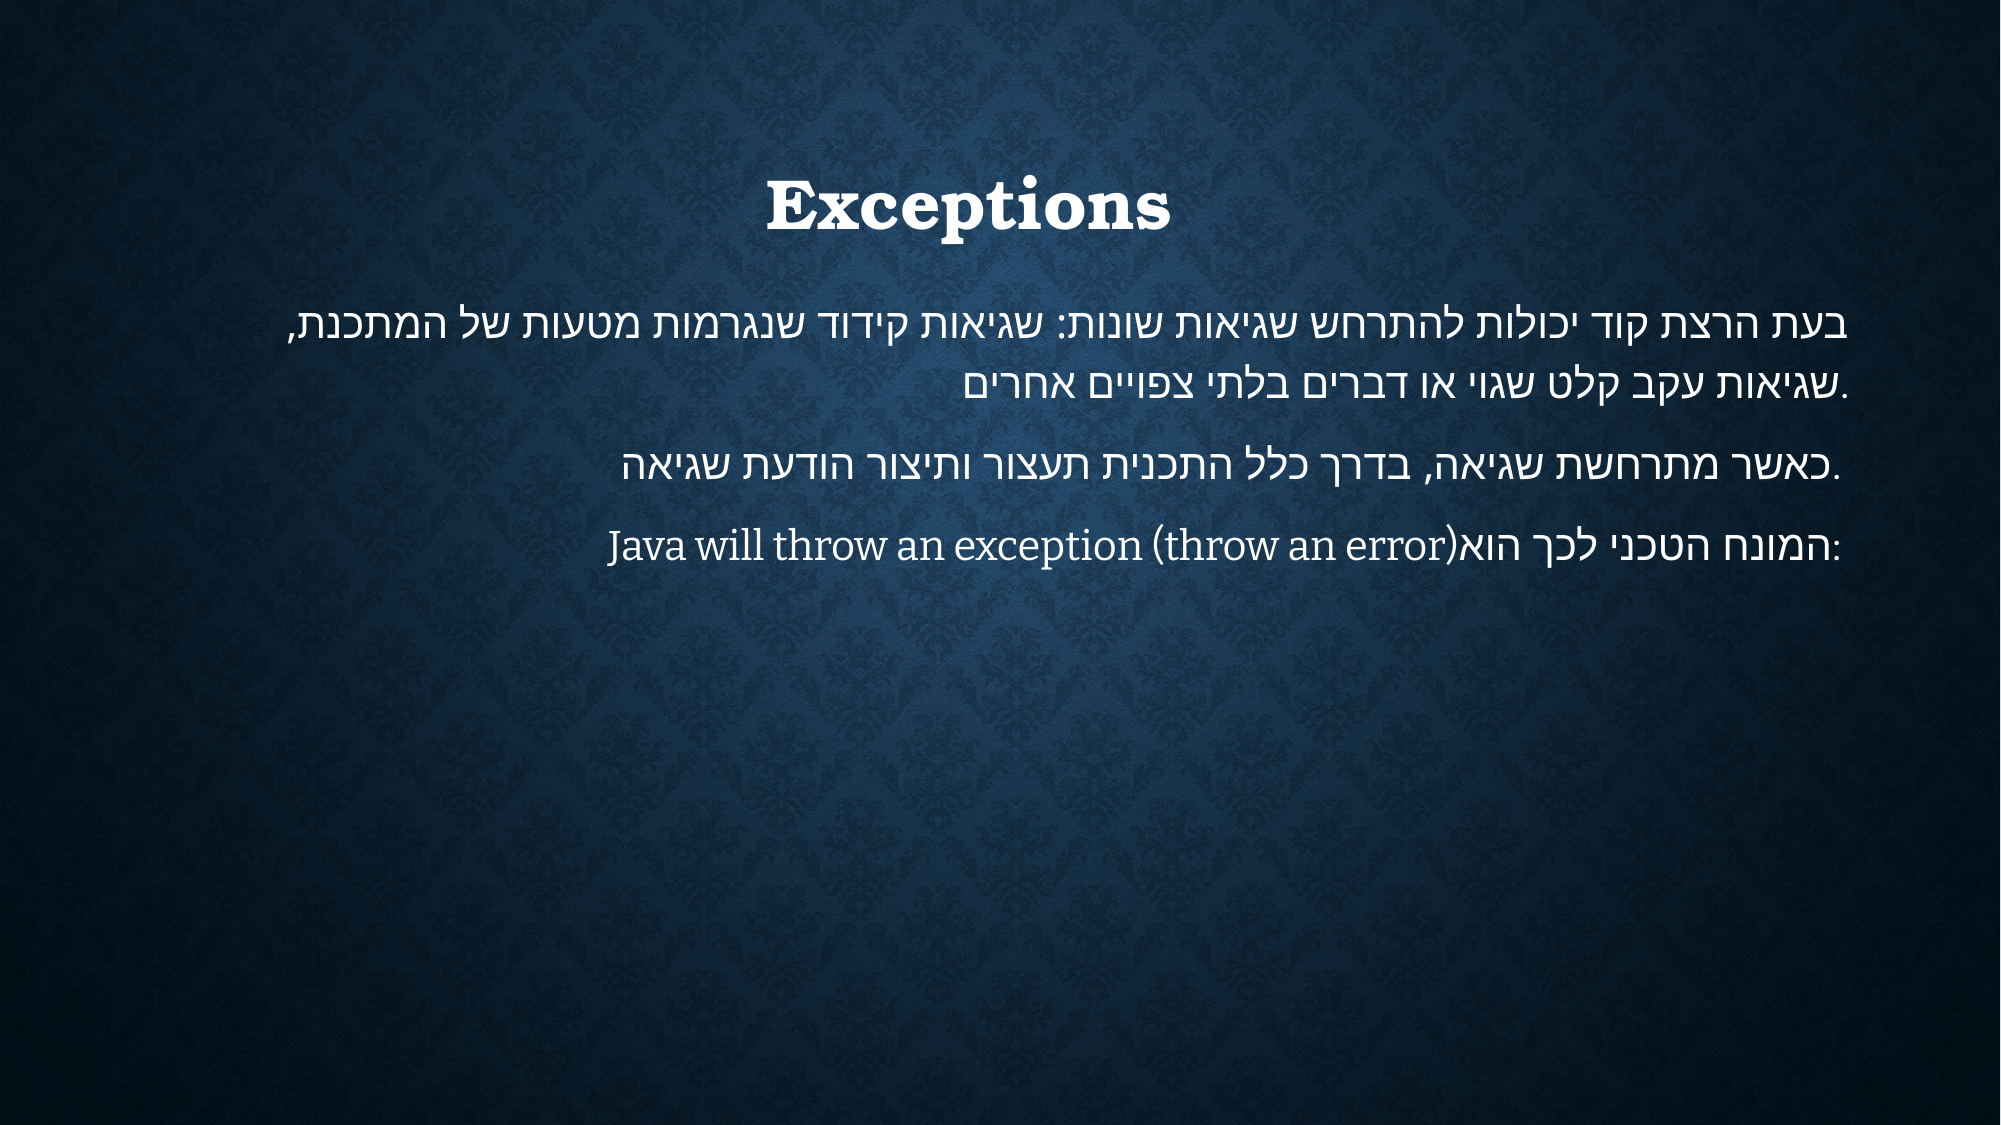

# Exceptions
בעת הרצת קוד יכולות להתרחש שגיאות שונות: שגיאות קידוד שנגרמות מטעות של המתכנת, שגיאות עקב קלט שגוי או דברים בלתי צפויים אחרים.
כאשר מתרחשת שגיאה, בדרך כלל התכנית תעצור ותיצור הודעת שגיאה.
Java will throw an exception (throw an error)המונח הטכני לכך הוא: